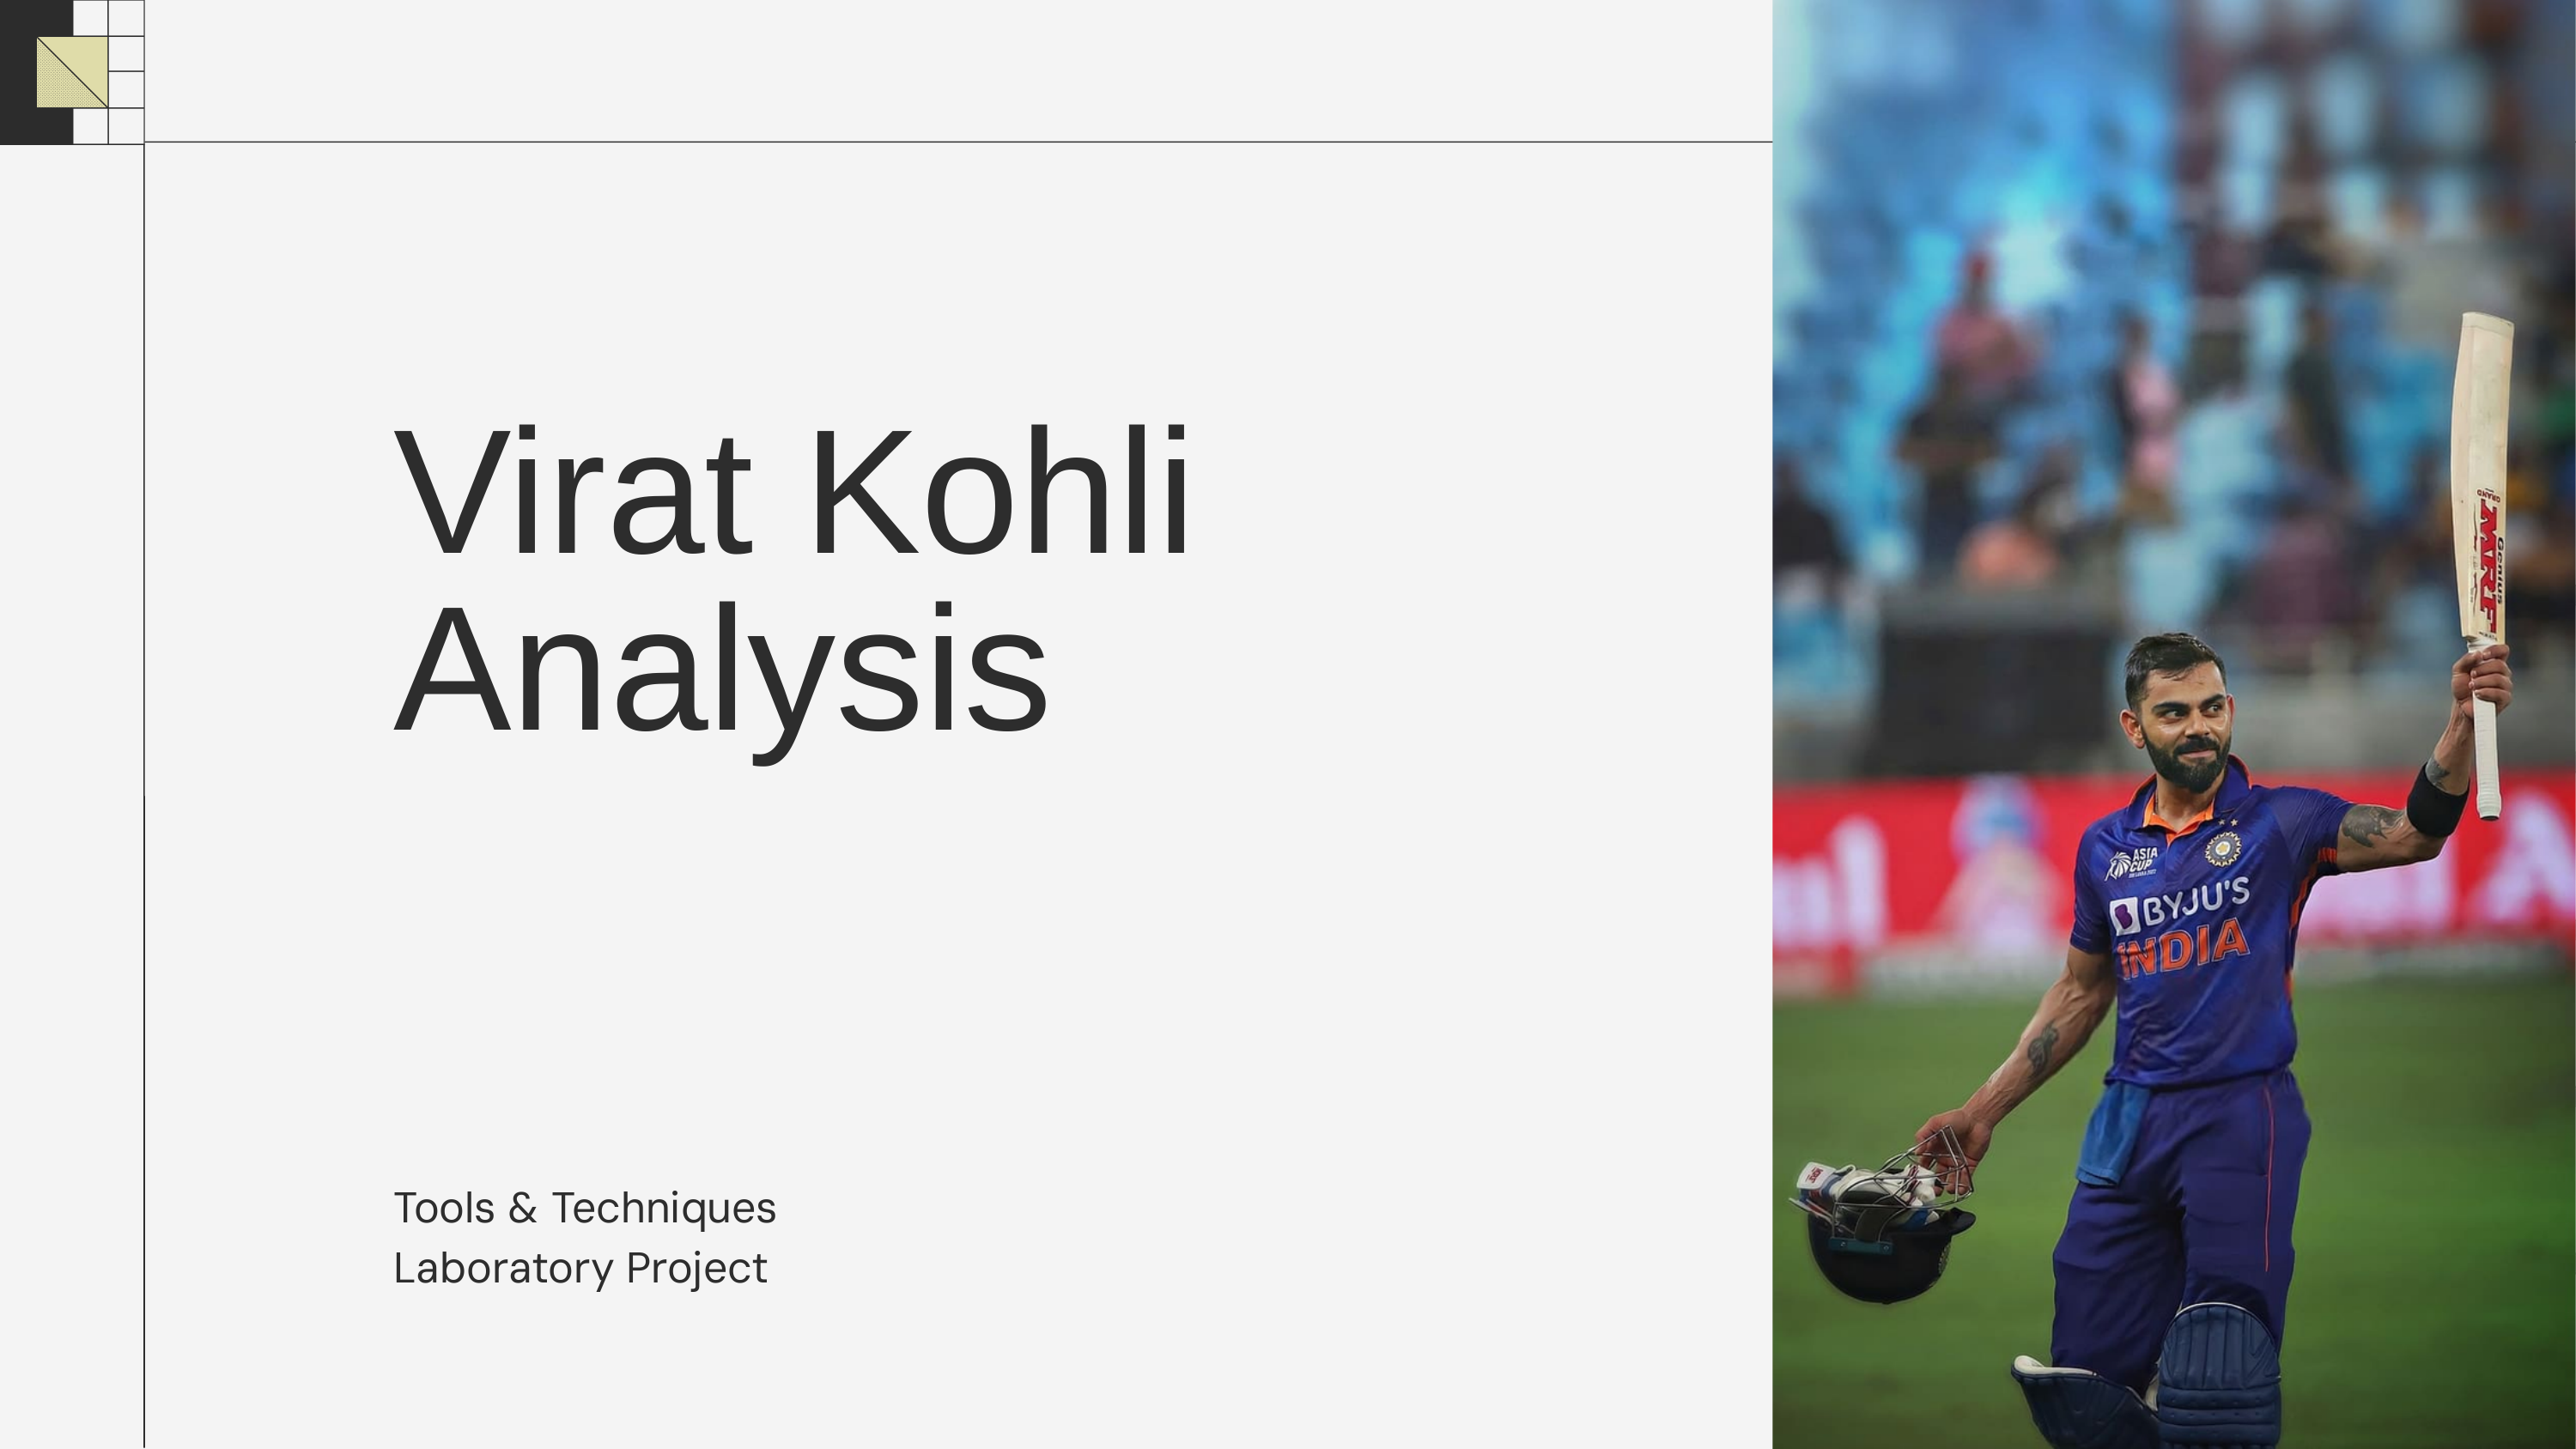

Virat Kohli
Analysis

Tools & Techniques Laboratory Project